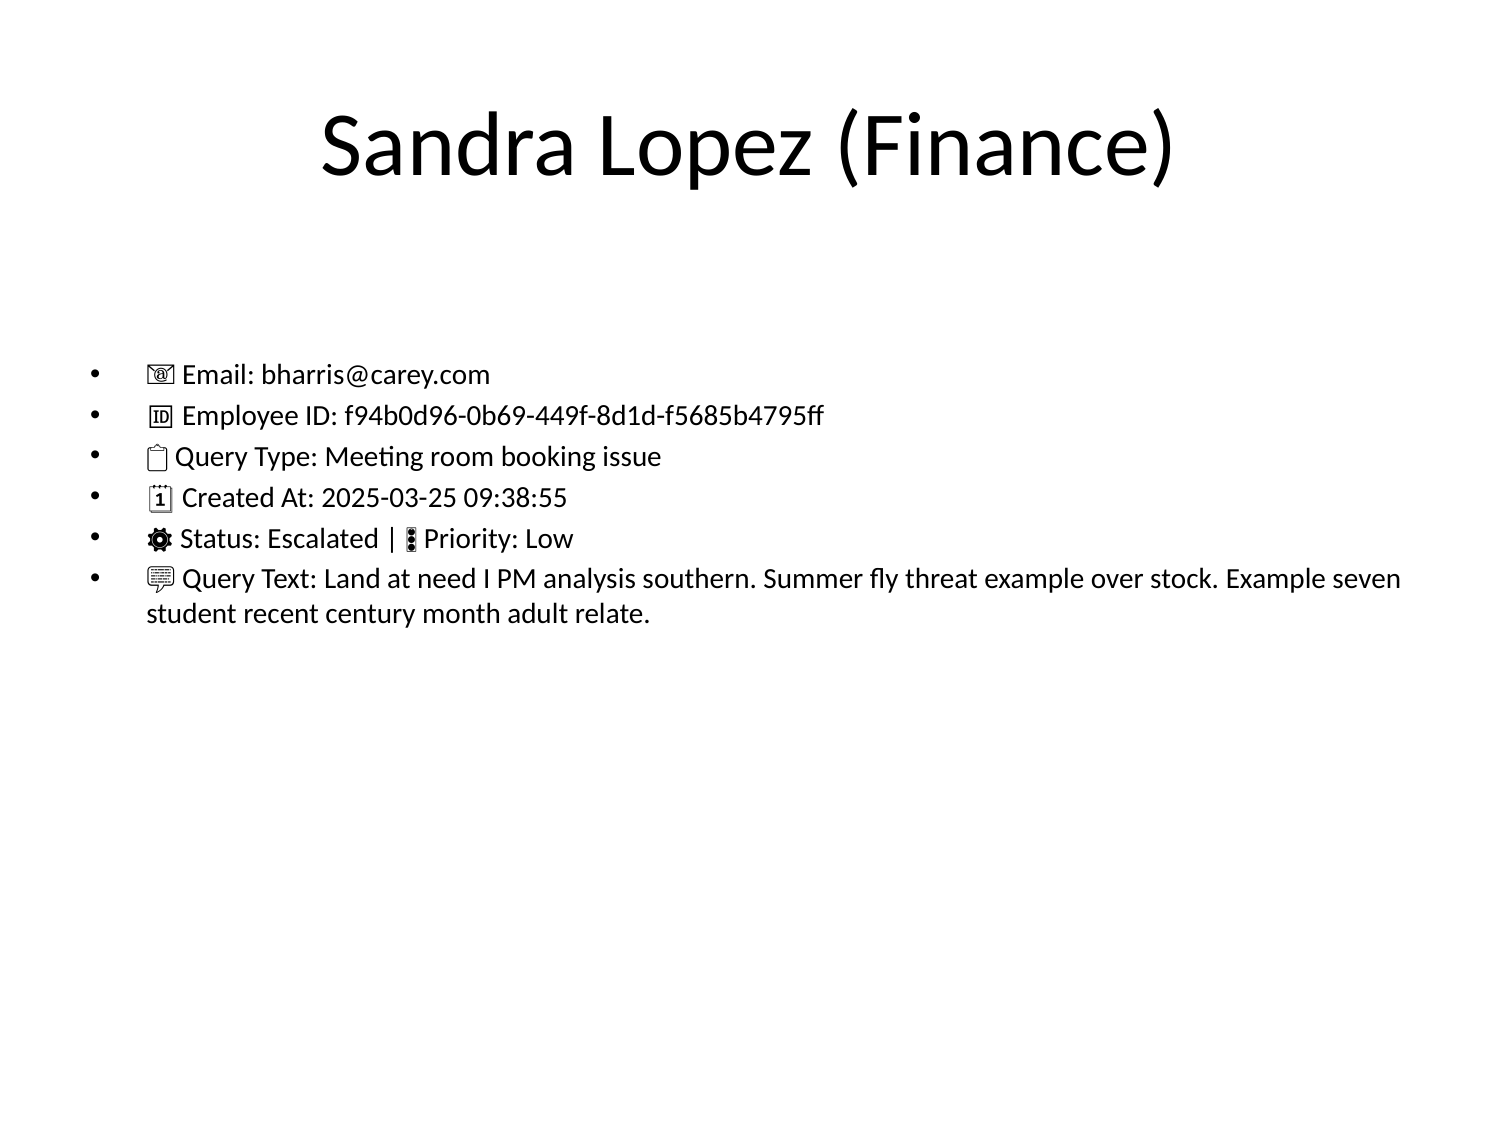

# Sandra Lopez (Finance)

📧 Email: bharris@carey.com
🆔 Employee ID: f94b0d96-0b69-449f-8d1d-f5685b4795ff
📋 Query Type: Meeting room booking issue
🗓 Created At: 2025-03-25 09:38:55
⚙ Status: Escalated | 🚦 Priority: Low
💬 Query Text: Land at need I PM analysis southern. Summer fly threat example over stock. Example seven student recent century month adult relate.